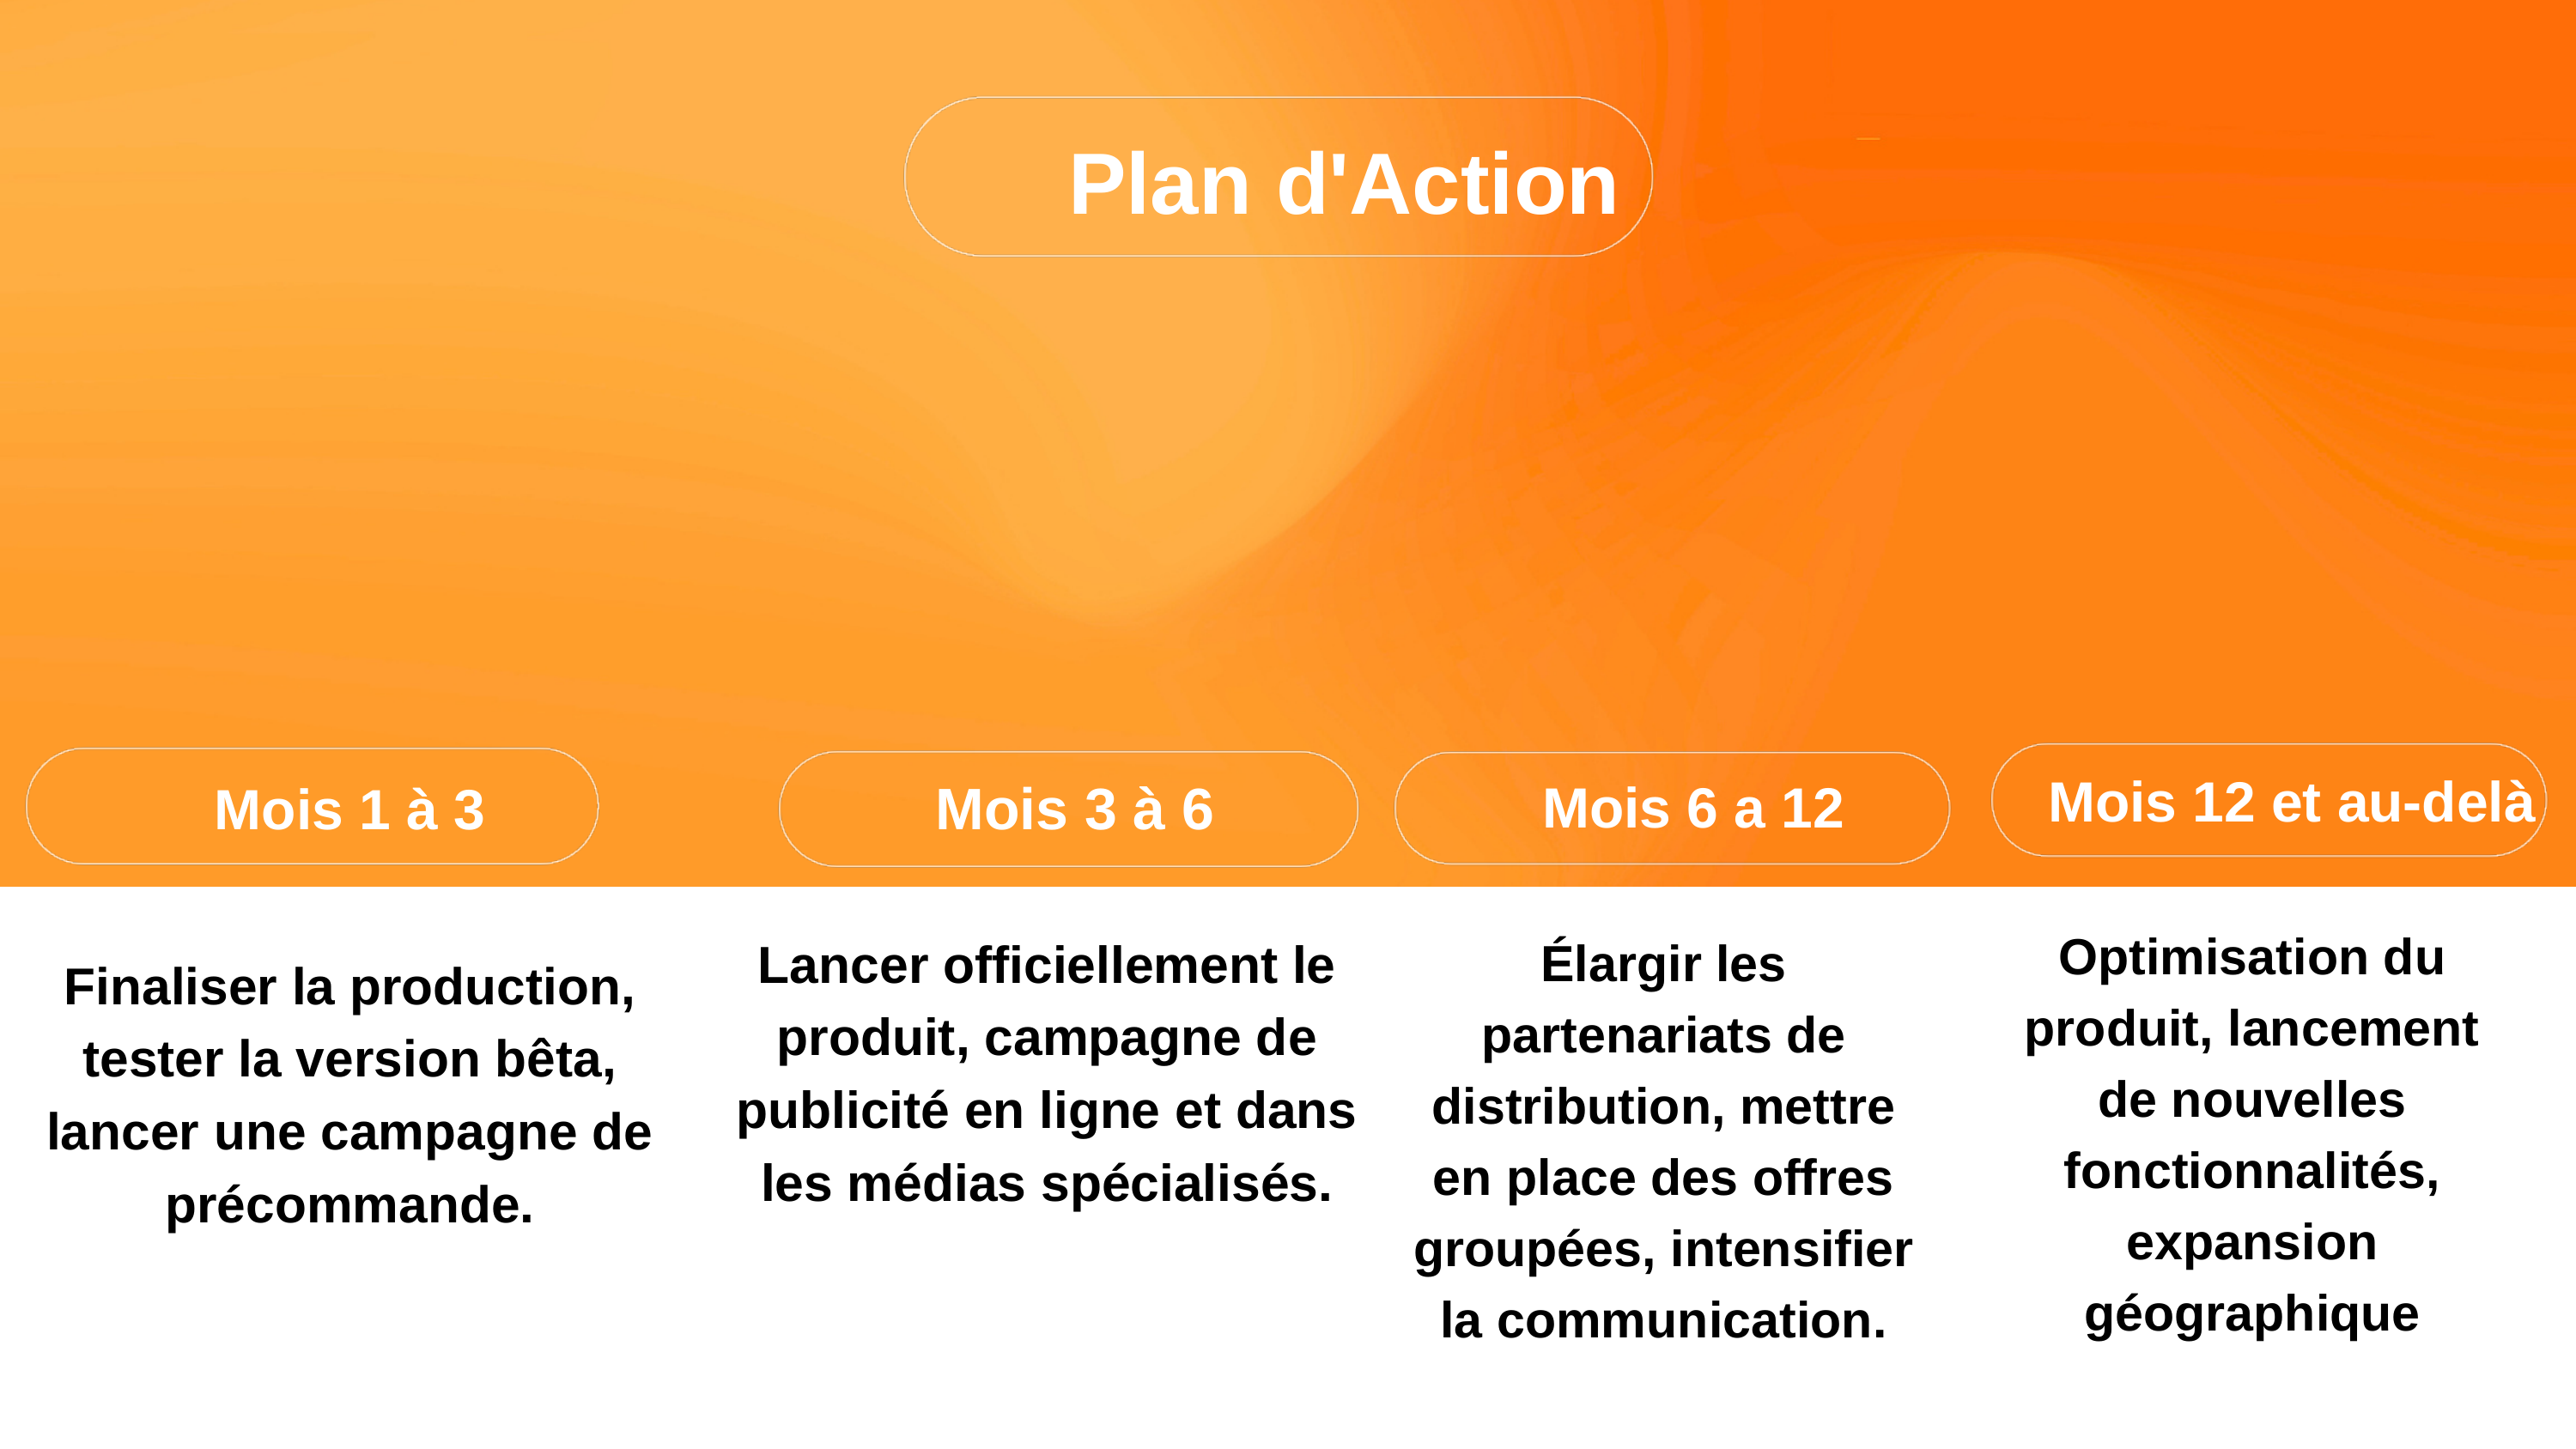

Plan d'Action

Mois 12 et au-delà

Mois 3 à 6

Mois 6 a 12

Mois 1 à 3

Optimisation du produit, lancement de nouvelles fonctionnalités, expansion géographique

Lancer officiellement le produit, campagne de publicité en ligne et dans les médias spécialisés.

Élargir les partenariats de distribution, mettre en place des offres groupées, intensifier la communication.

Finaliser la production, tester la version bêta, lancer une campagne de précommande.